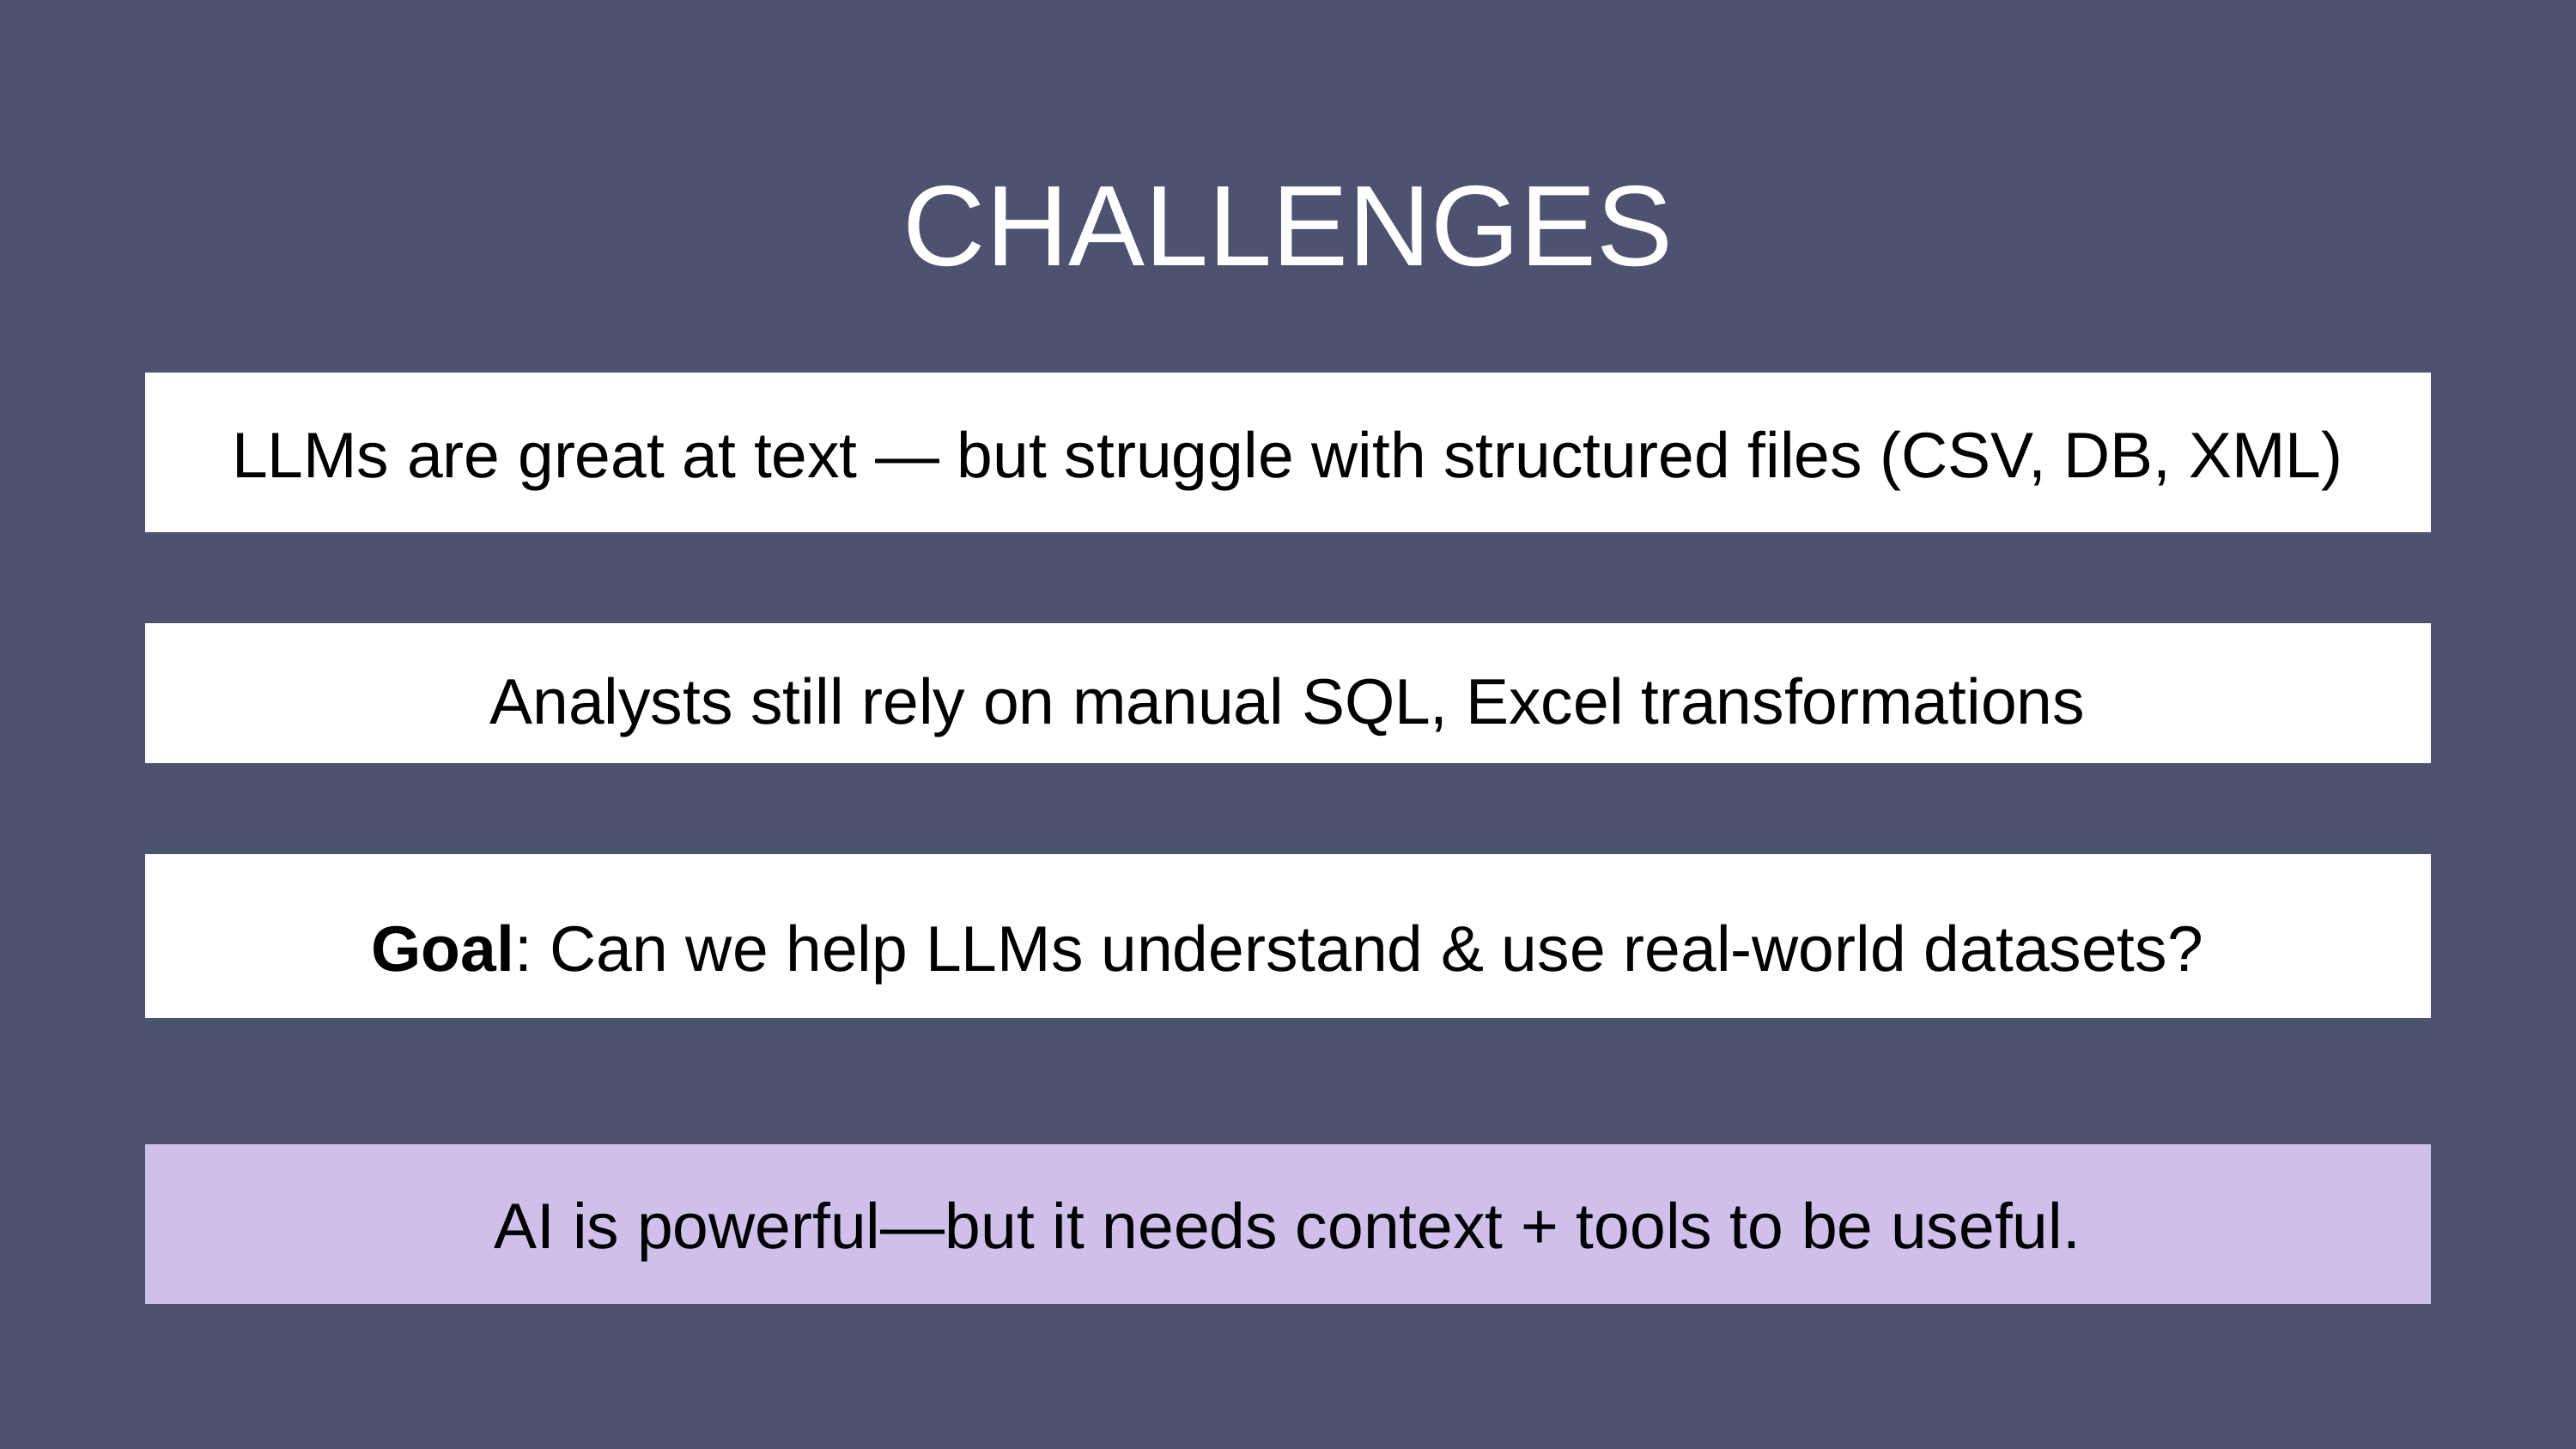

CHALLENGES

LLMs are great at text — but struggle with structured files (CSV, DB, XML)

Analysts still rely on manual SQL, Excel transformations

Goal: Can we help LLMs understand & use real-world datasets?

AI is powerful—but it needs context + tools to be useful.